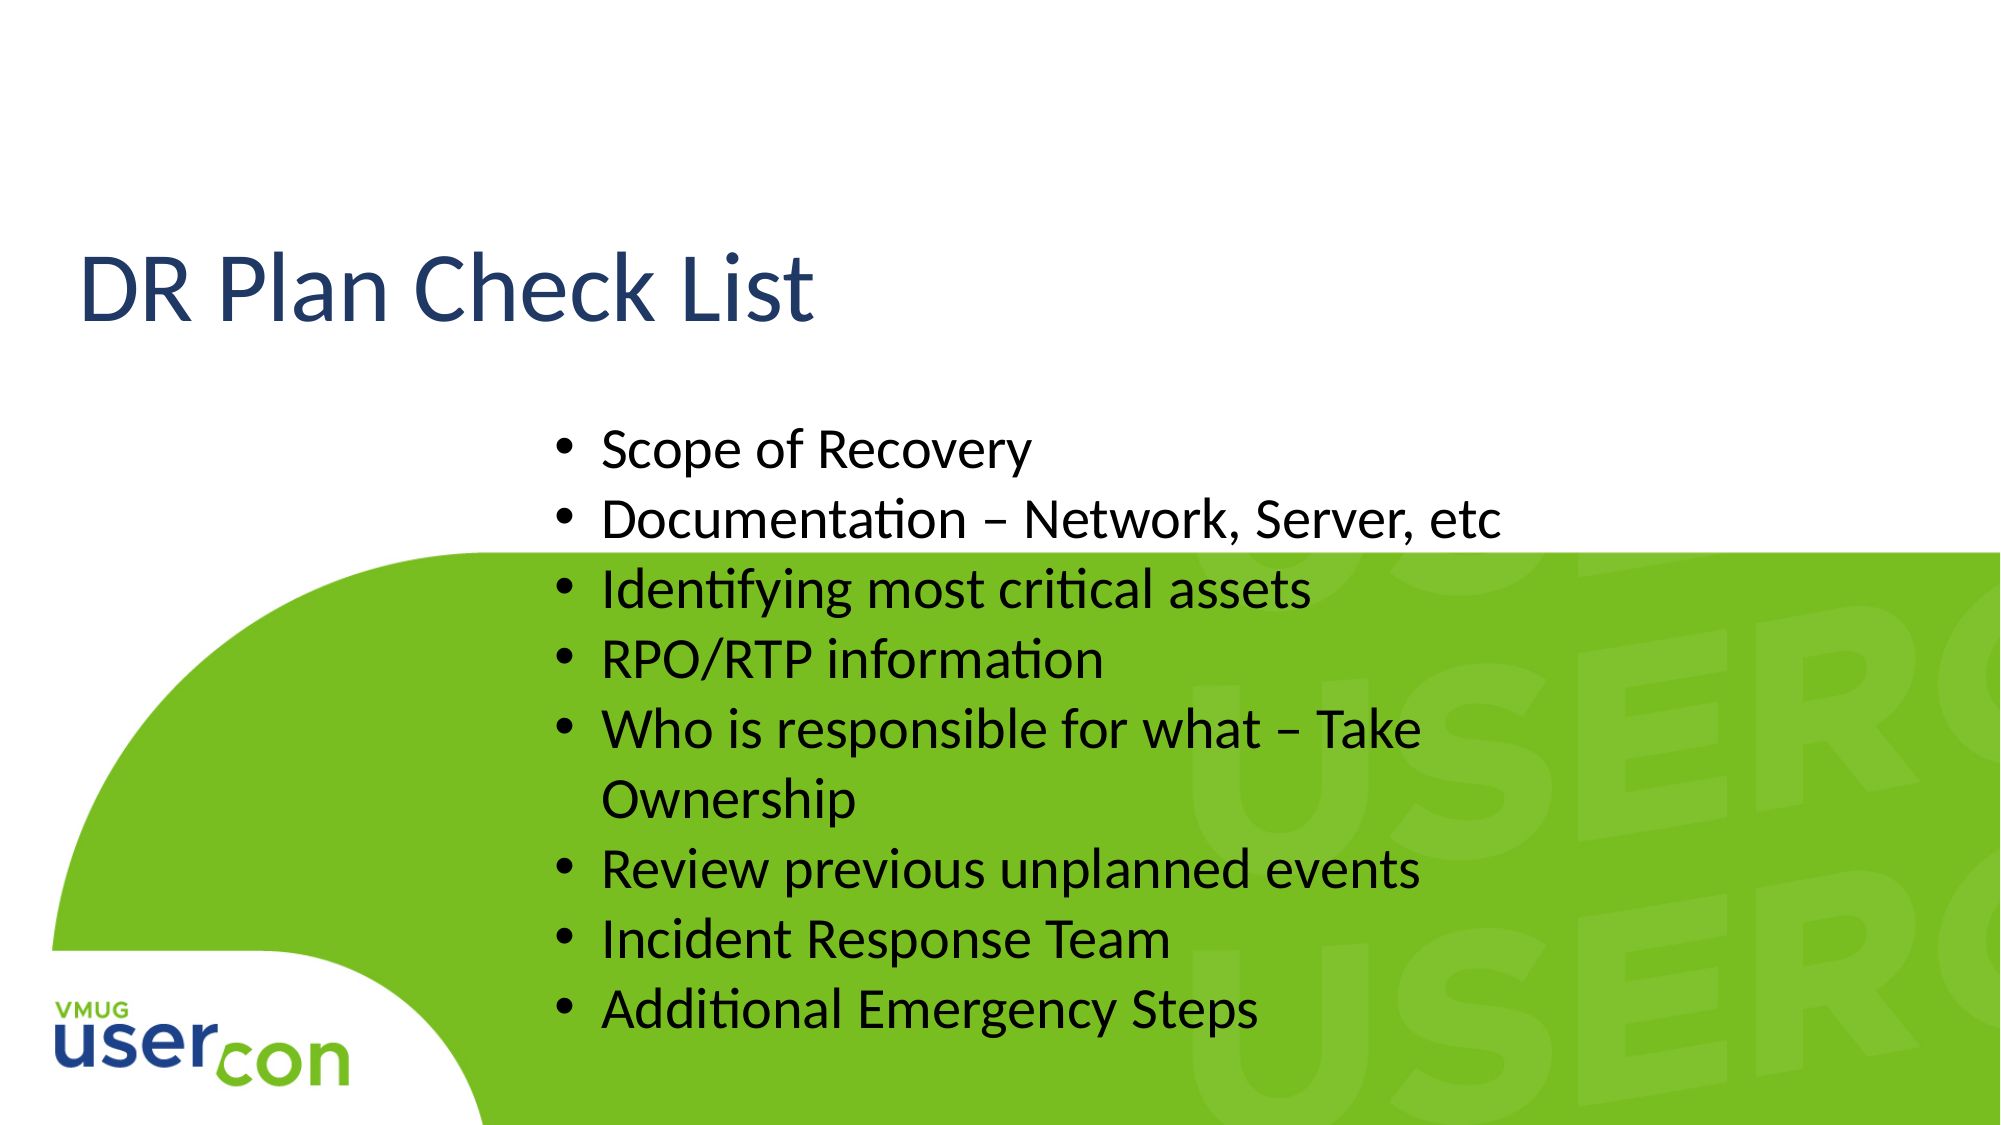

# DR Plan Check List
Scope of Recovery
Documentation – Network, Server, etc
Identifying most critical assets
RPO/RTP information
Who is responsible for what – Take Ownership
Review previous unplanned events
Incident Response Team
Additional Emergency Steps